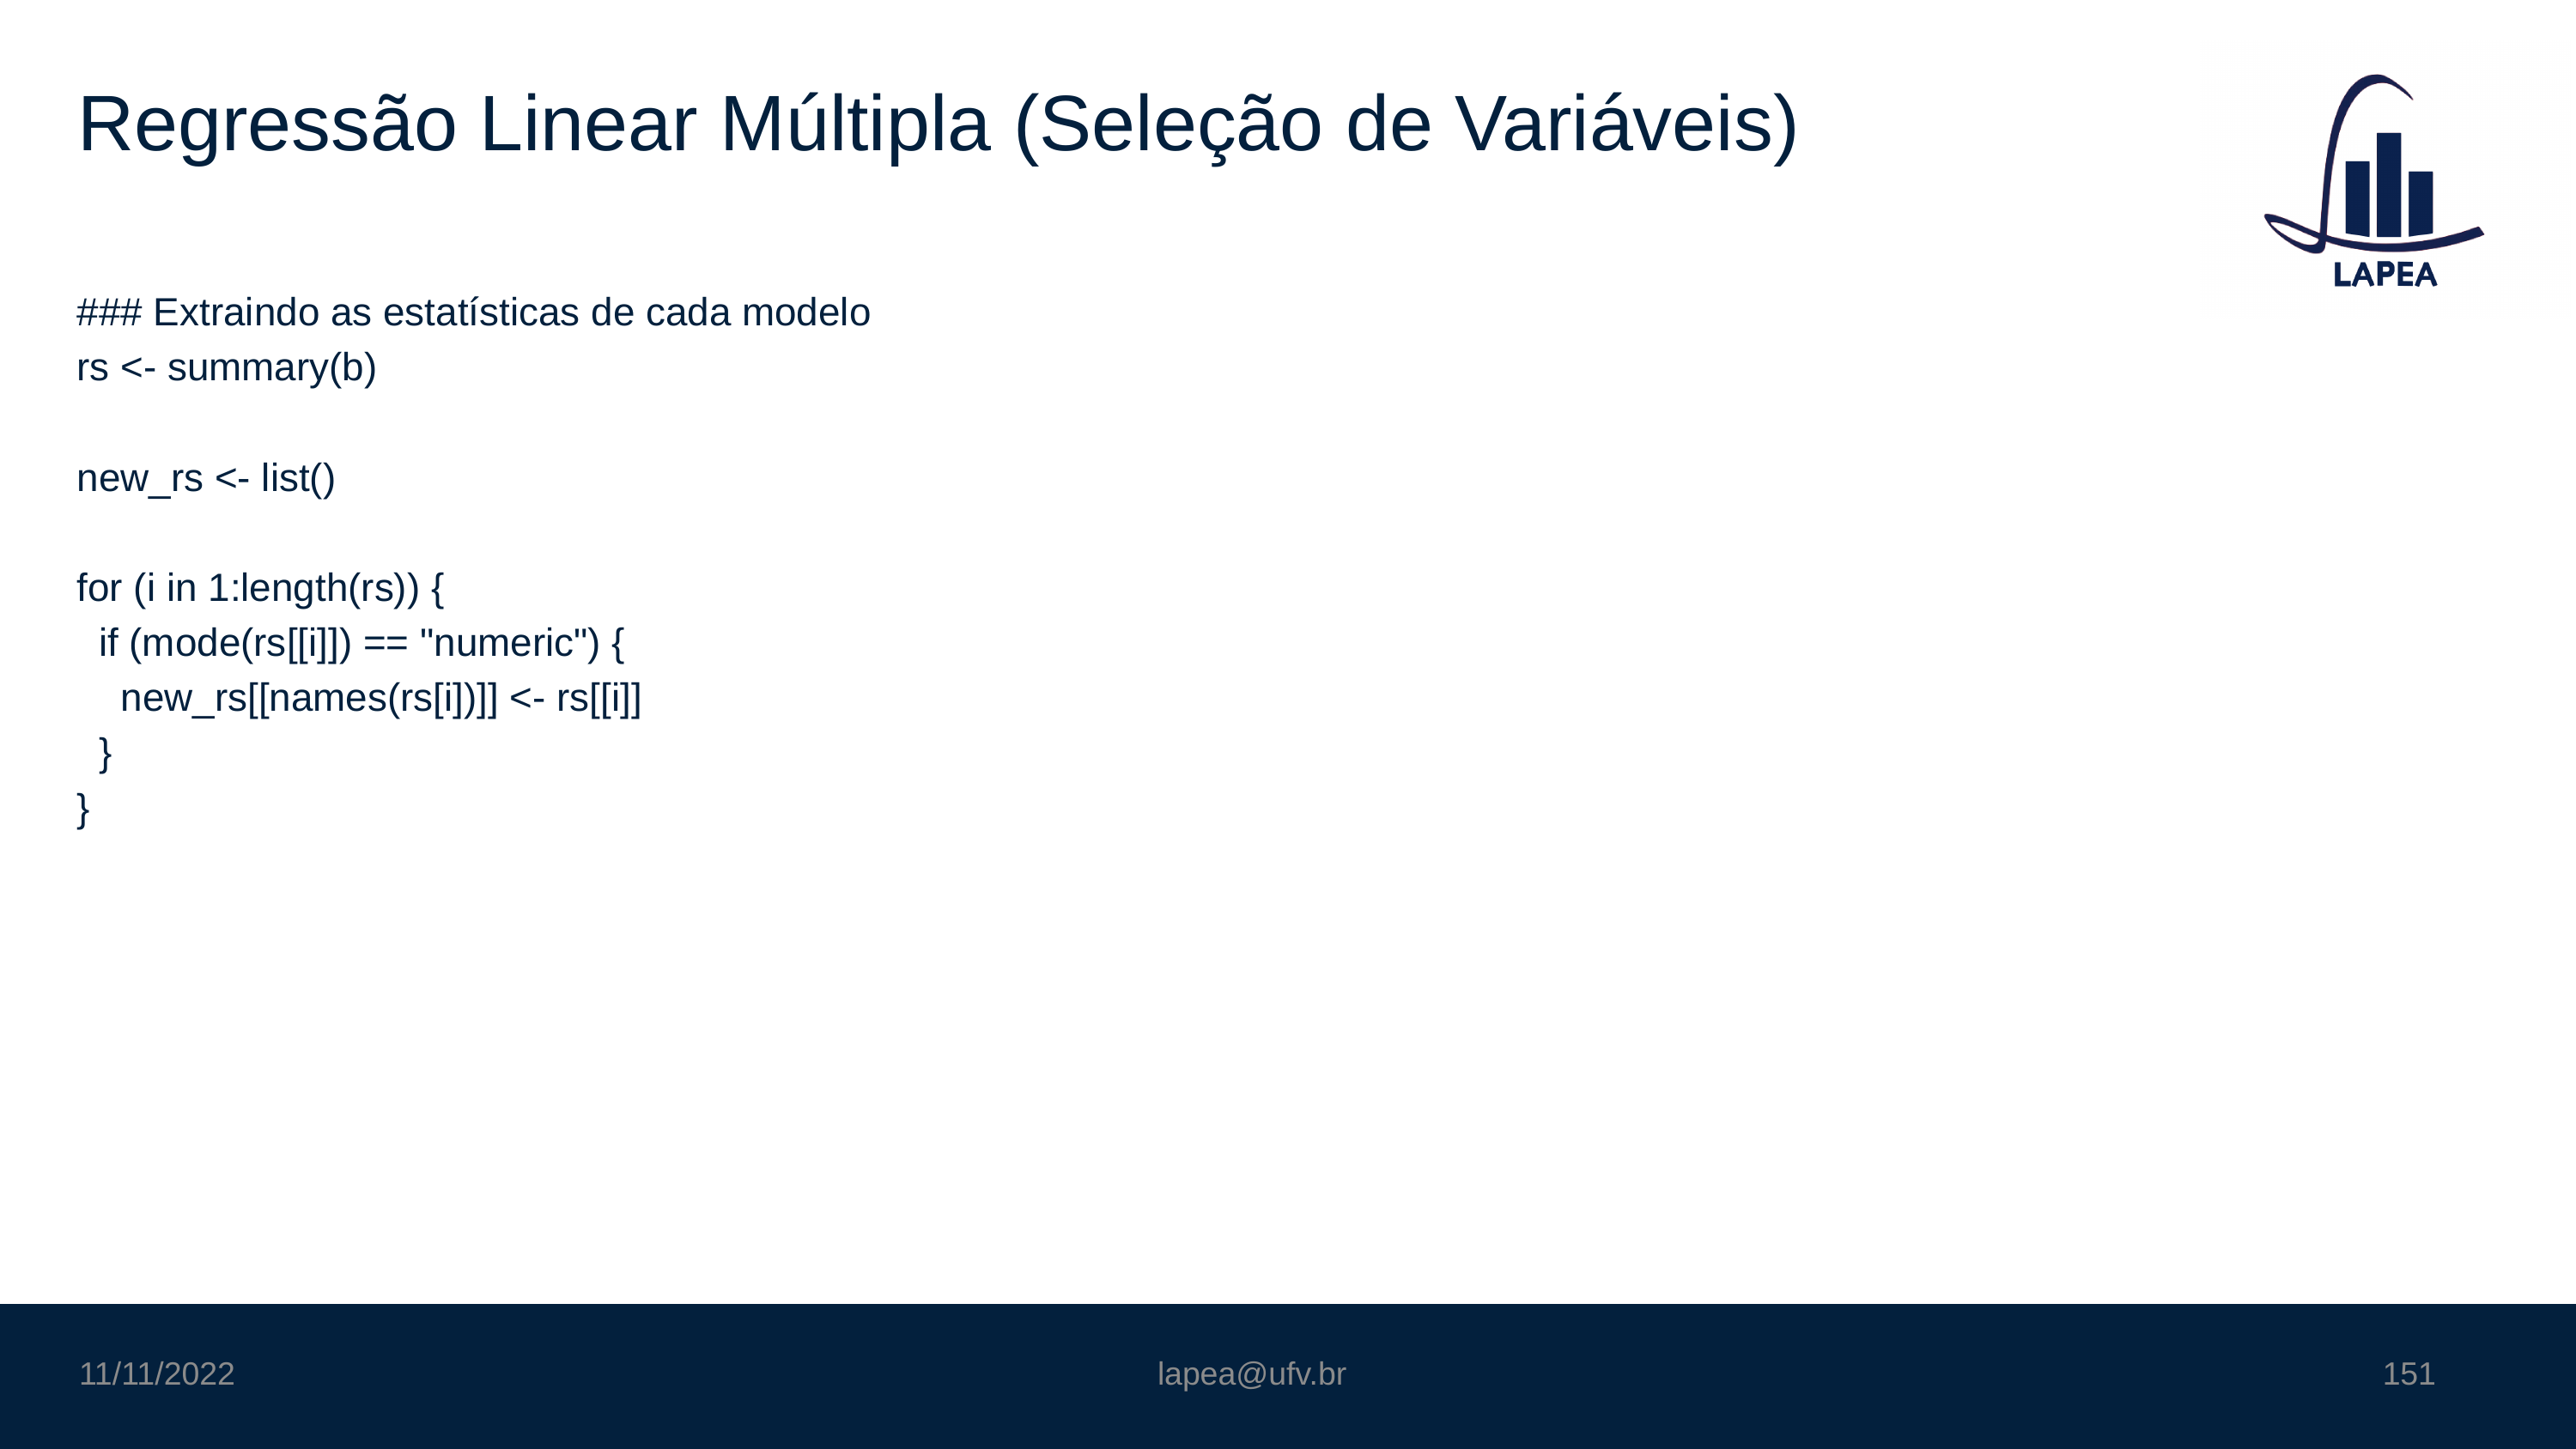

# Regressão Linear Múltipla (Seleção de Variáveis)

### Extraindo as estatísticas de cada modelo
rs <- summary(b)

new_rs <- list()

for (i in 1:length(rs)) {
  if (mode(rs[[i]]) == "numeric") {
    new_rs[[names(rs[i])]] <- rs[[i]]
  }
}
11/11/2022
lapea@ufv.br
151